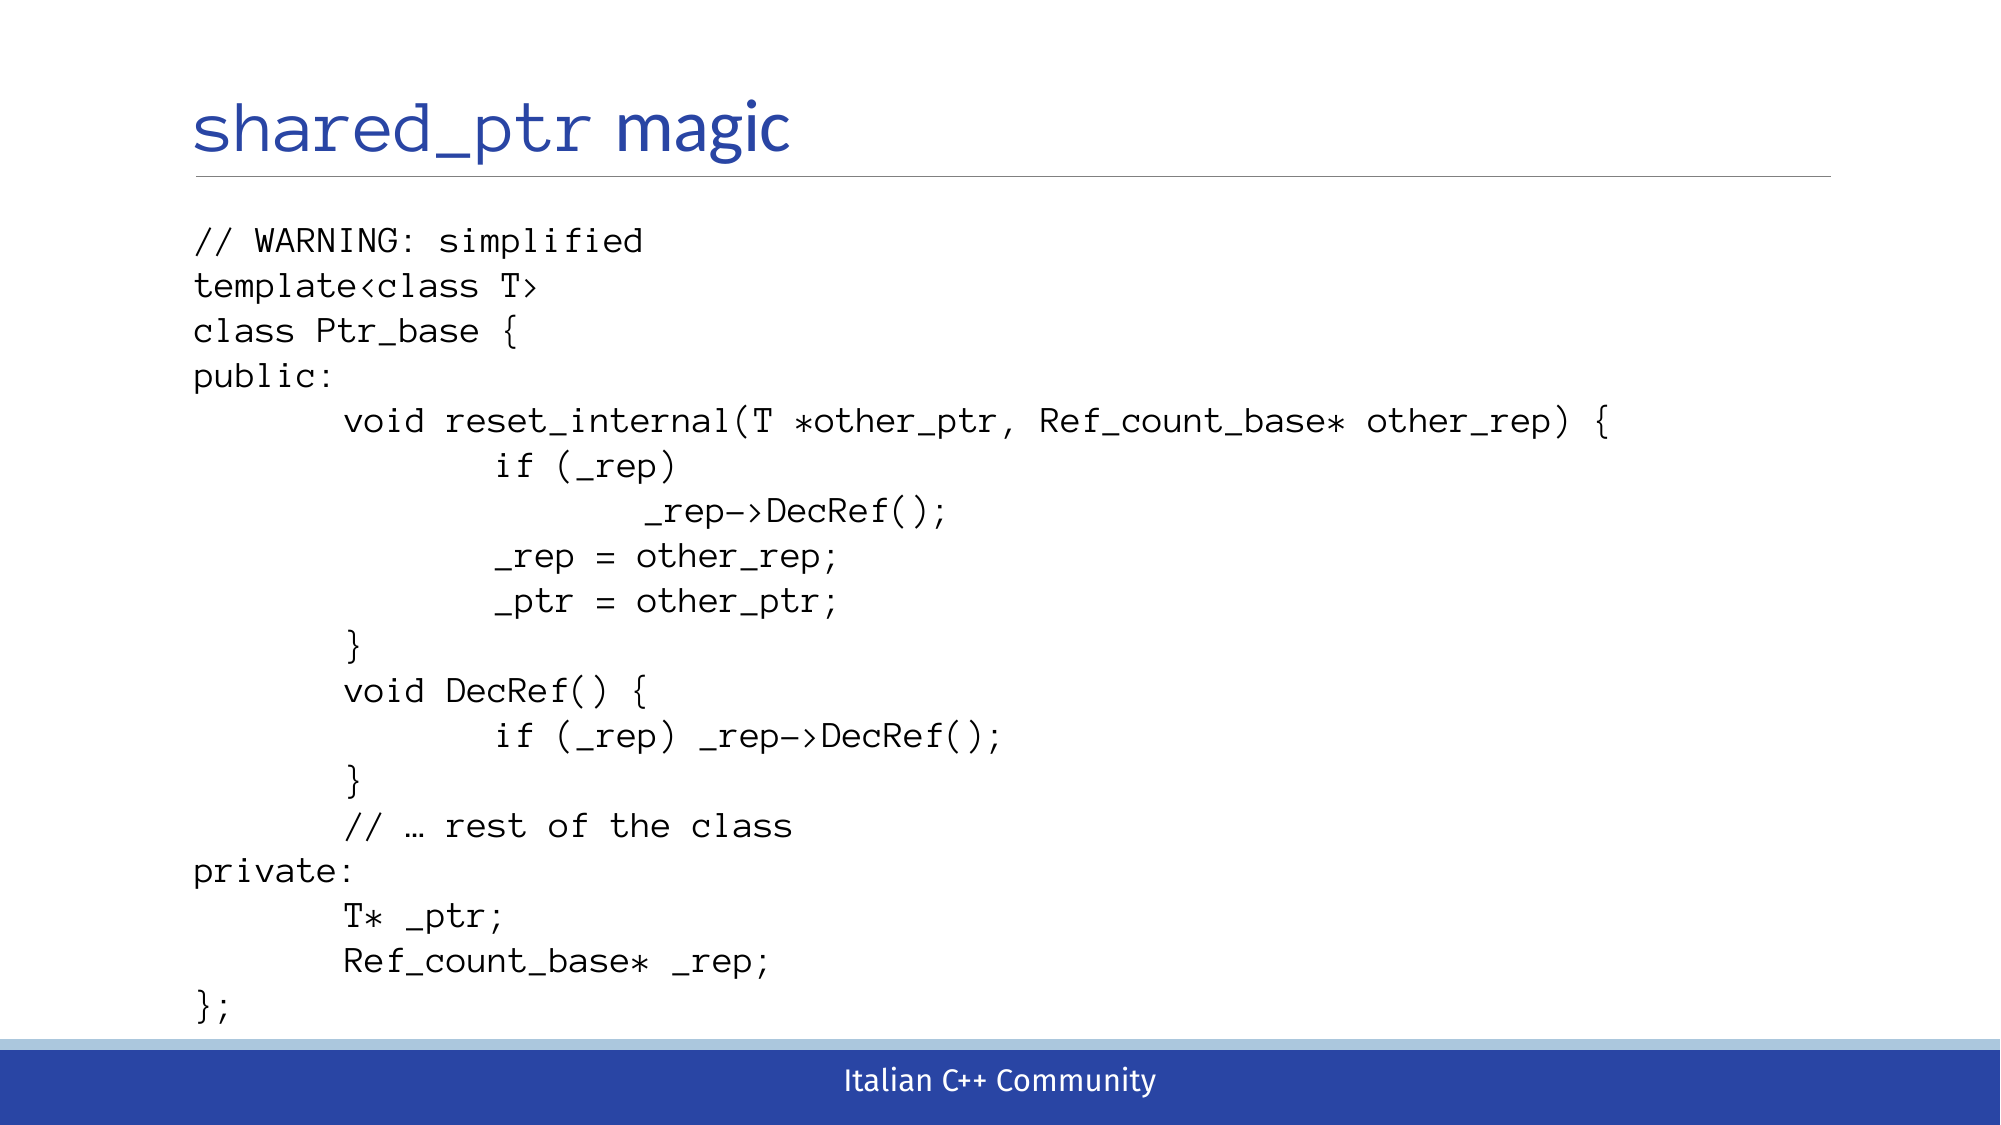

# shared_ptr magic
// WARNING: simplified
template<class T>
class Ptr_base {
public:
	void reset_internal(T *other_ptr, Ref_count_base* other_rep) {
		if (_rep)
			_rep->DecRef();
		_rep = other_rep;
		_ptr = other_ptr;
	}
	void DecRef() {
		if (_rep) _rep->DecRef();
	}
	// … rest of the class
private:
	T* _ptr;
	Ref_count_base* _rep;
};